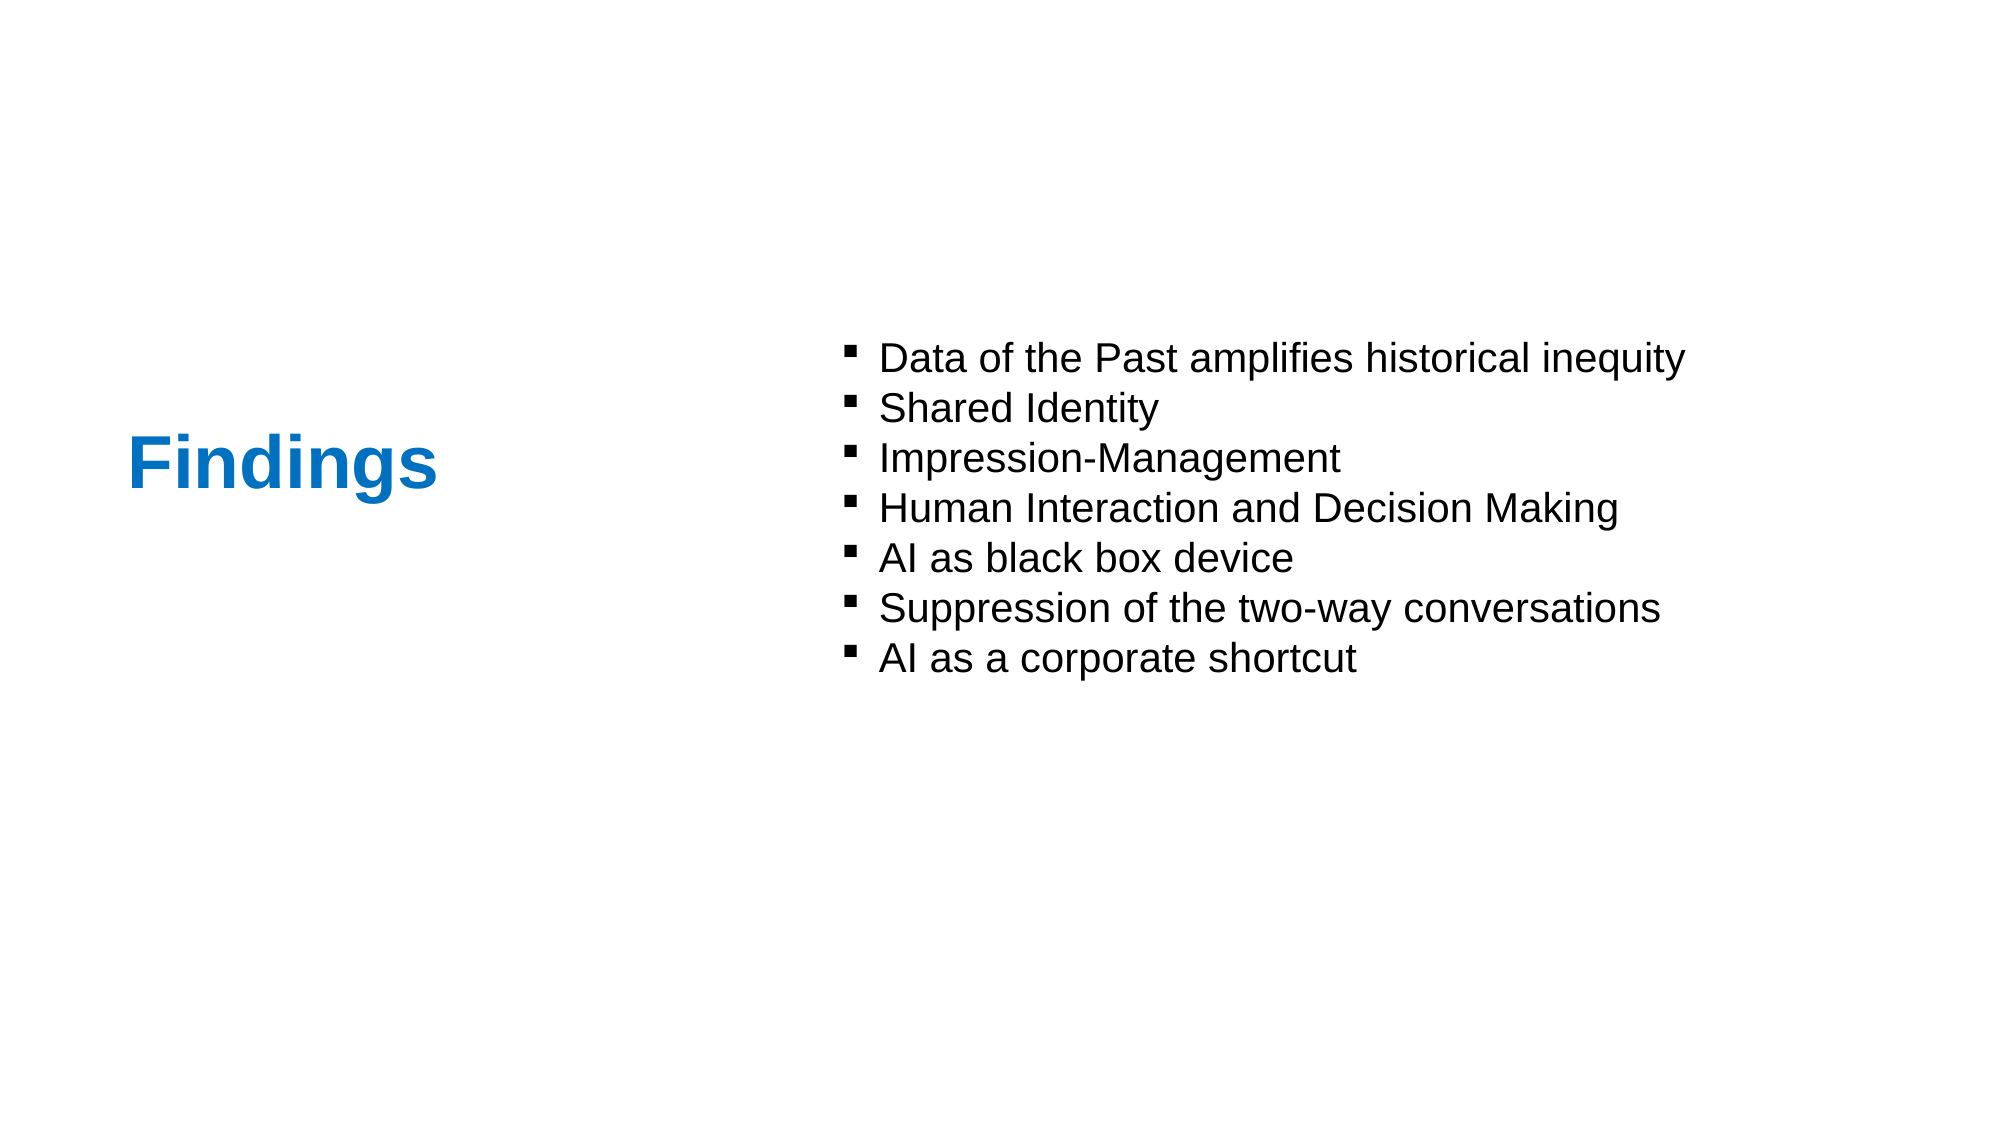

Data of the Past amplifies historical inequity
Shared Identity
Impression-Management
Human Interaction and Decision Making
AI as black box device
Suppression of the two-way conversations
AI as a corporate shortcut
# Findings